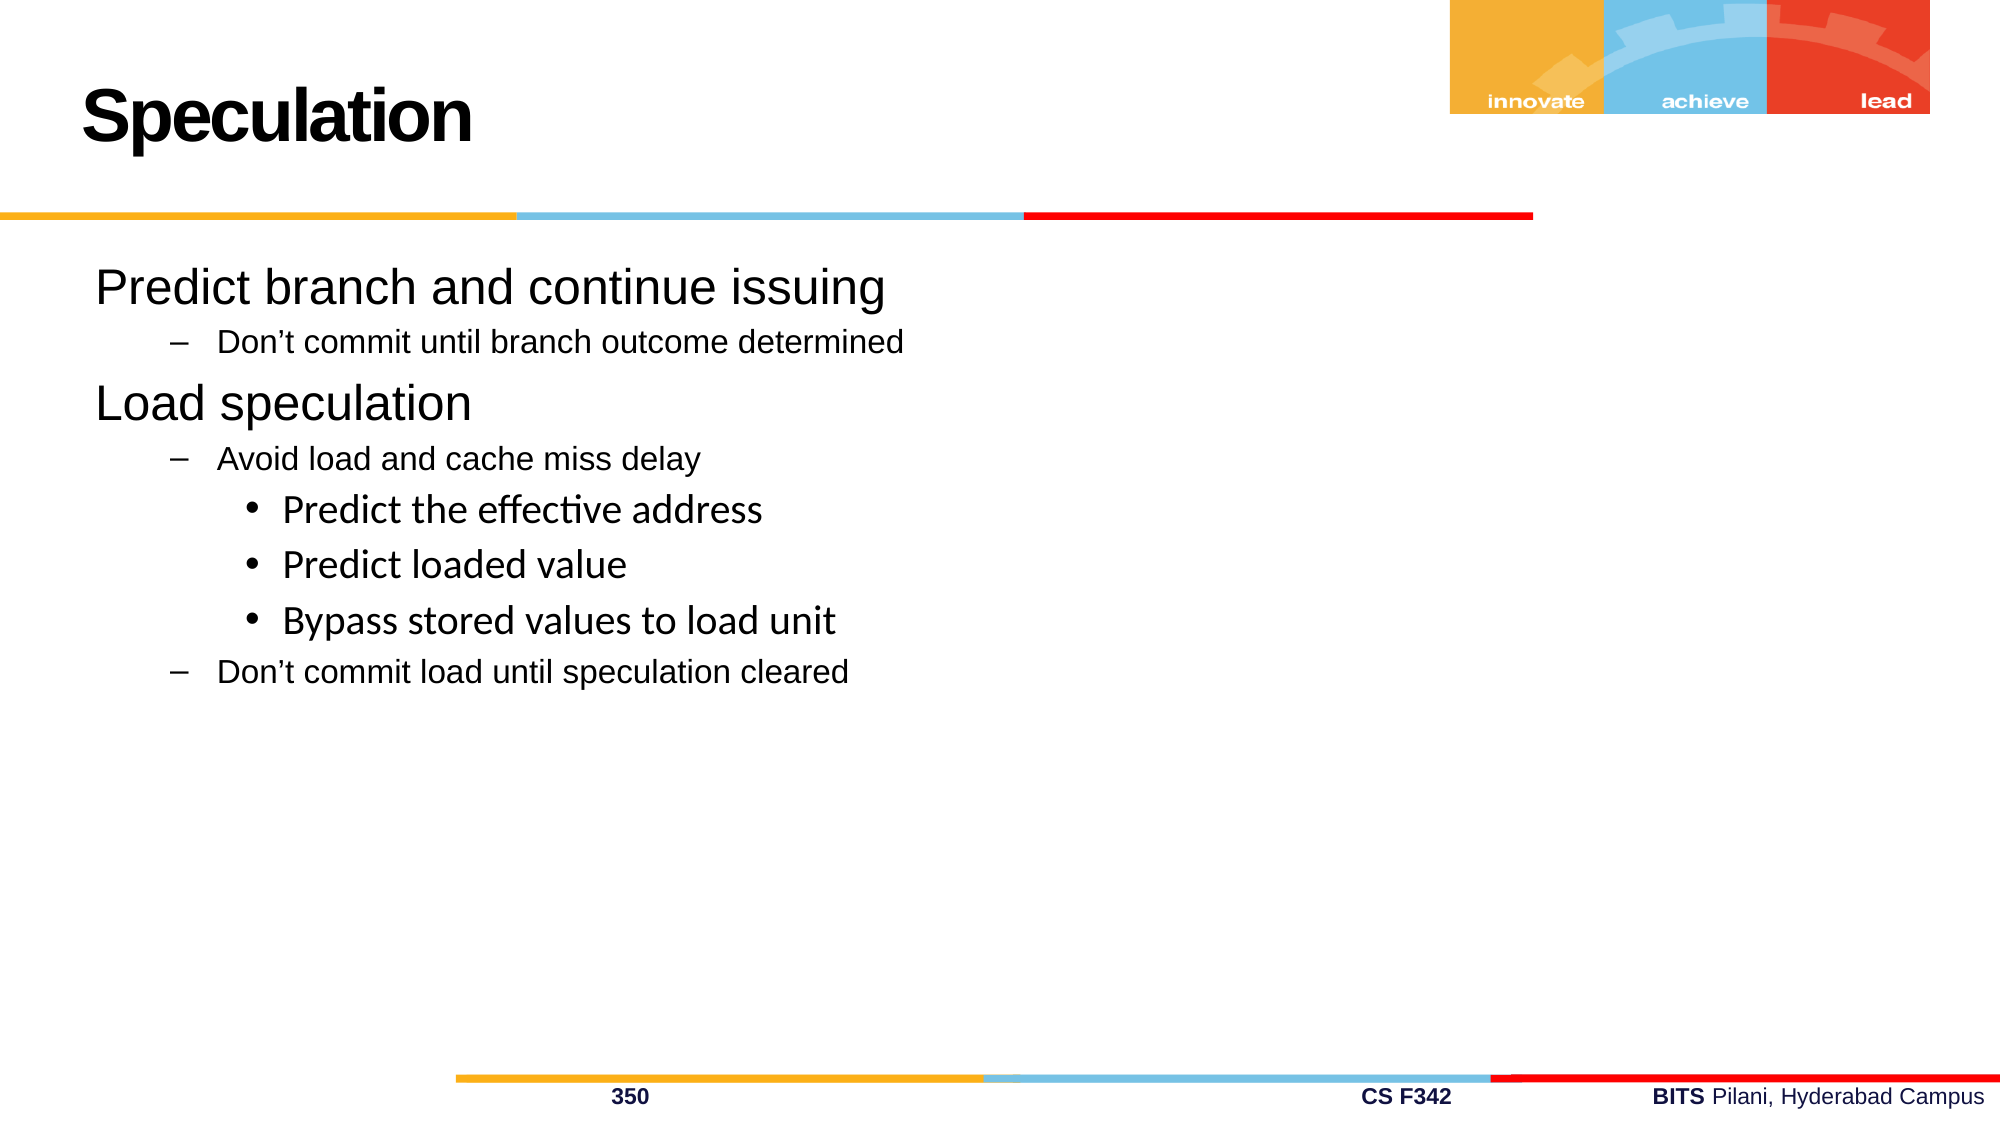

Speculation
Predict branch and continue issuing
Don’t commit until branch outcome determined
Load speculation
Avoid load and cache miss delay
Predict the effective address
Predict loaded value
Bypass stored values to load unit
Don’t commit load until speculation cleared